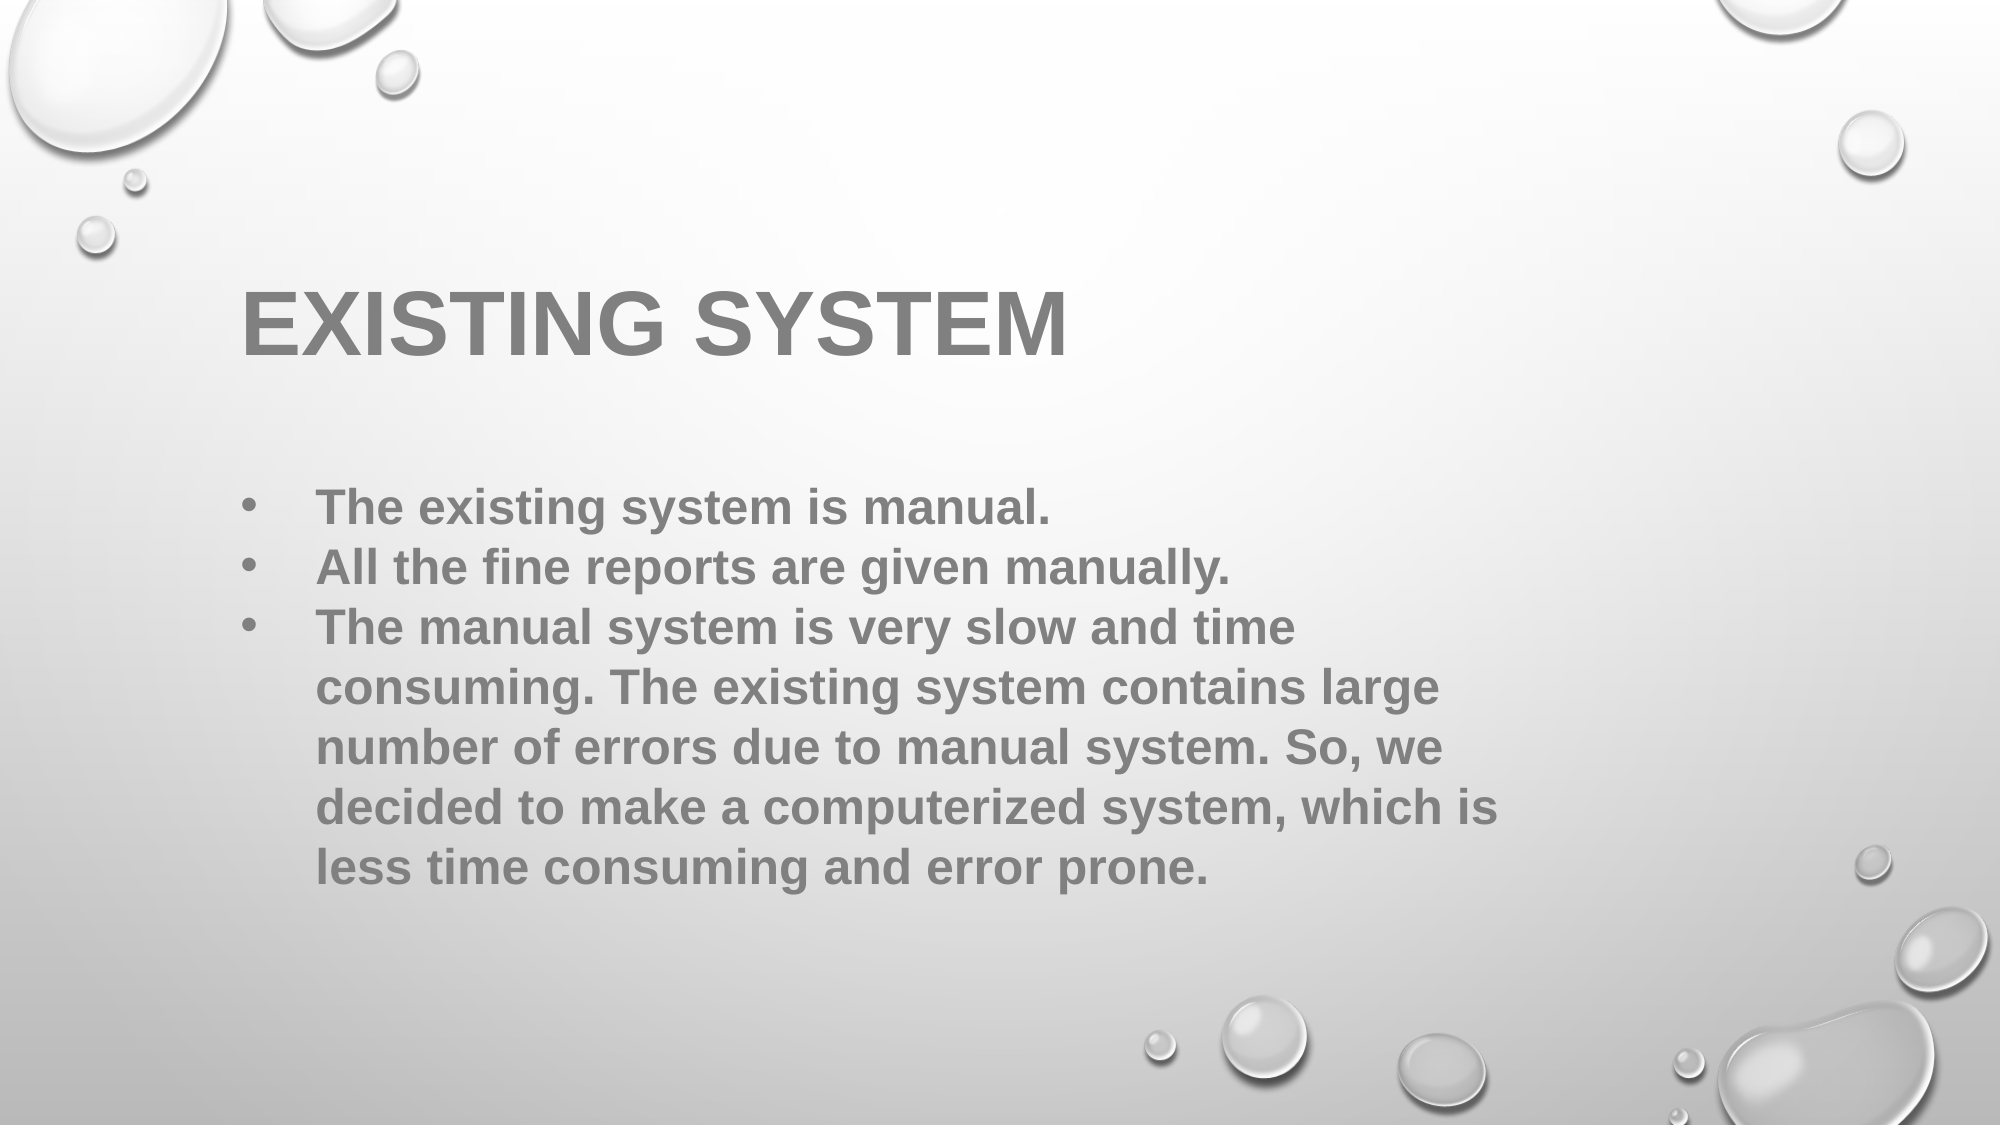

EXISTING SYSTEM
The existing system is manual.
All the fine reports are given manually.
The manual system is very slow and time consuming. The existing system contains large number of errors due to manual system. So, we decided to make a computerized system, which is less time consuming and error prone.